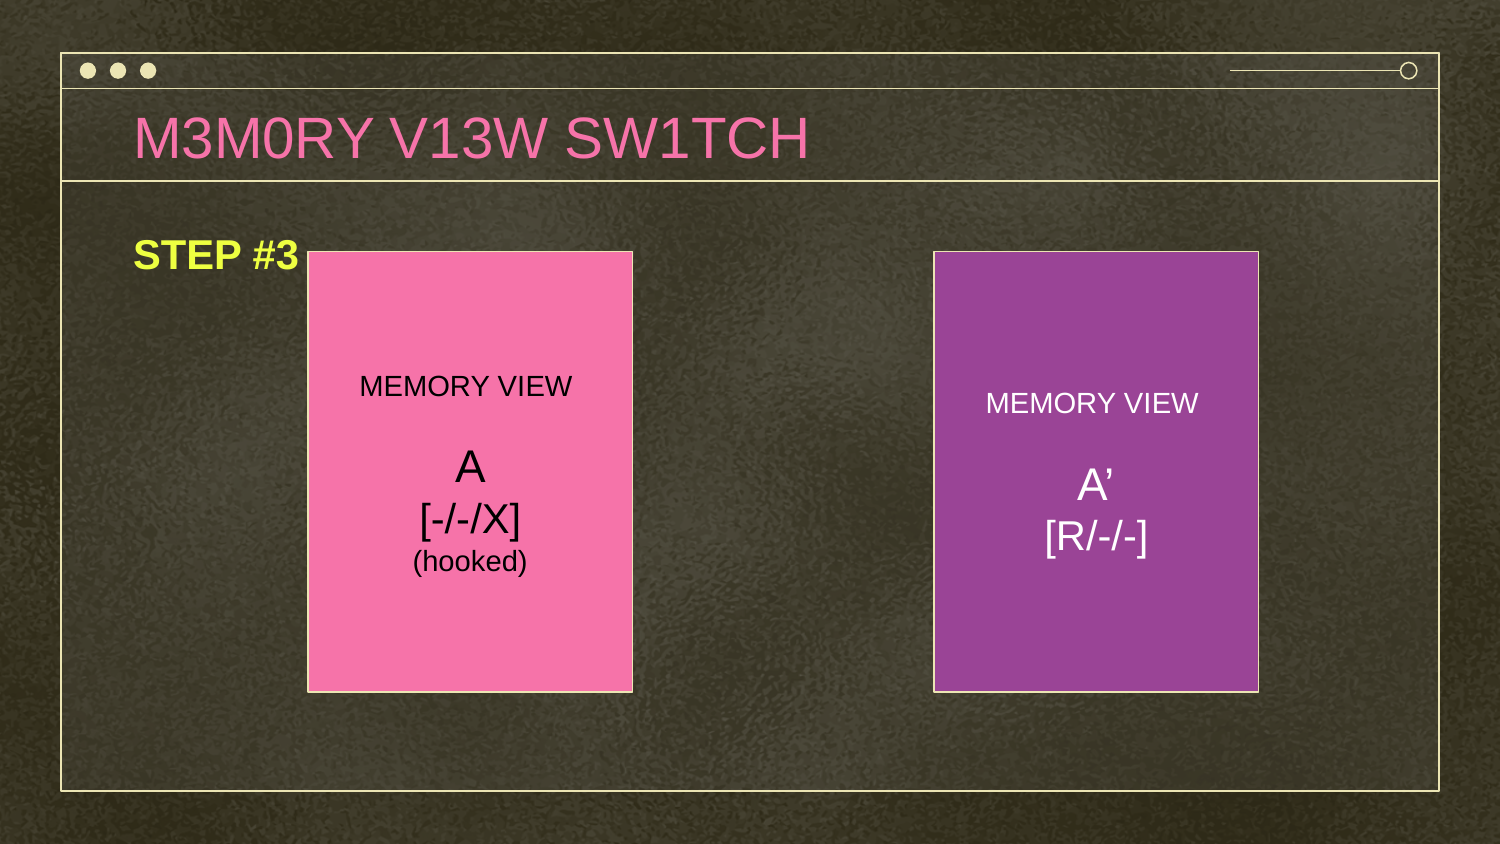

# M3M0RY V13W SW1TCH
STEP #3
MEMORY VIEW
A
[-/-/X]
(hooked)
MEMORY VIEW
A’
[R/-/-]